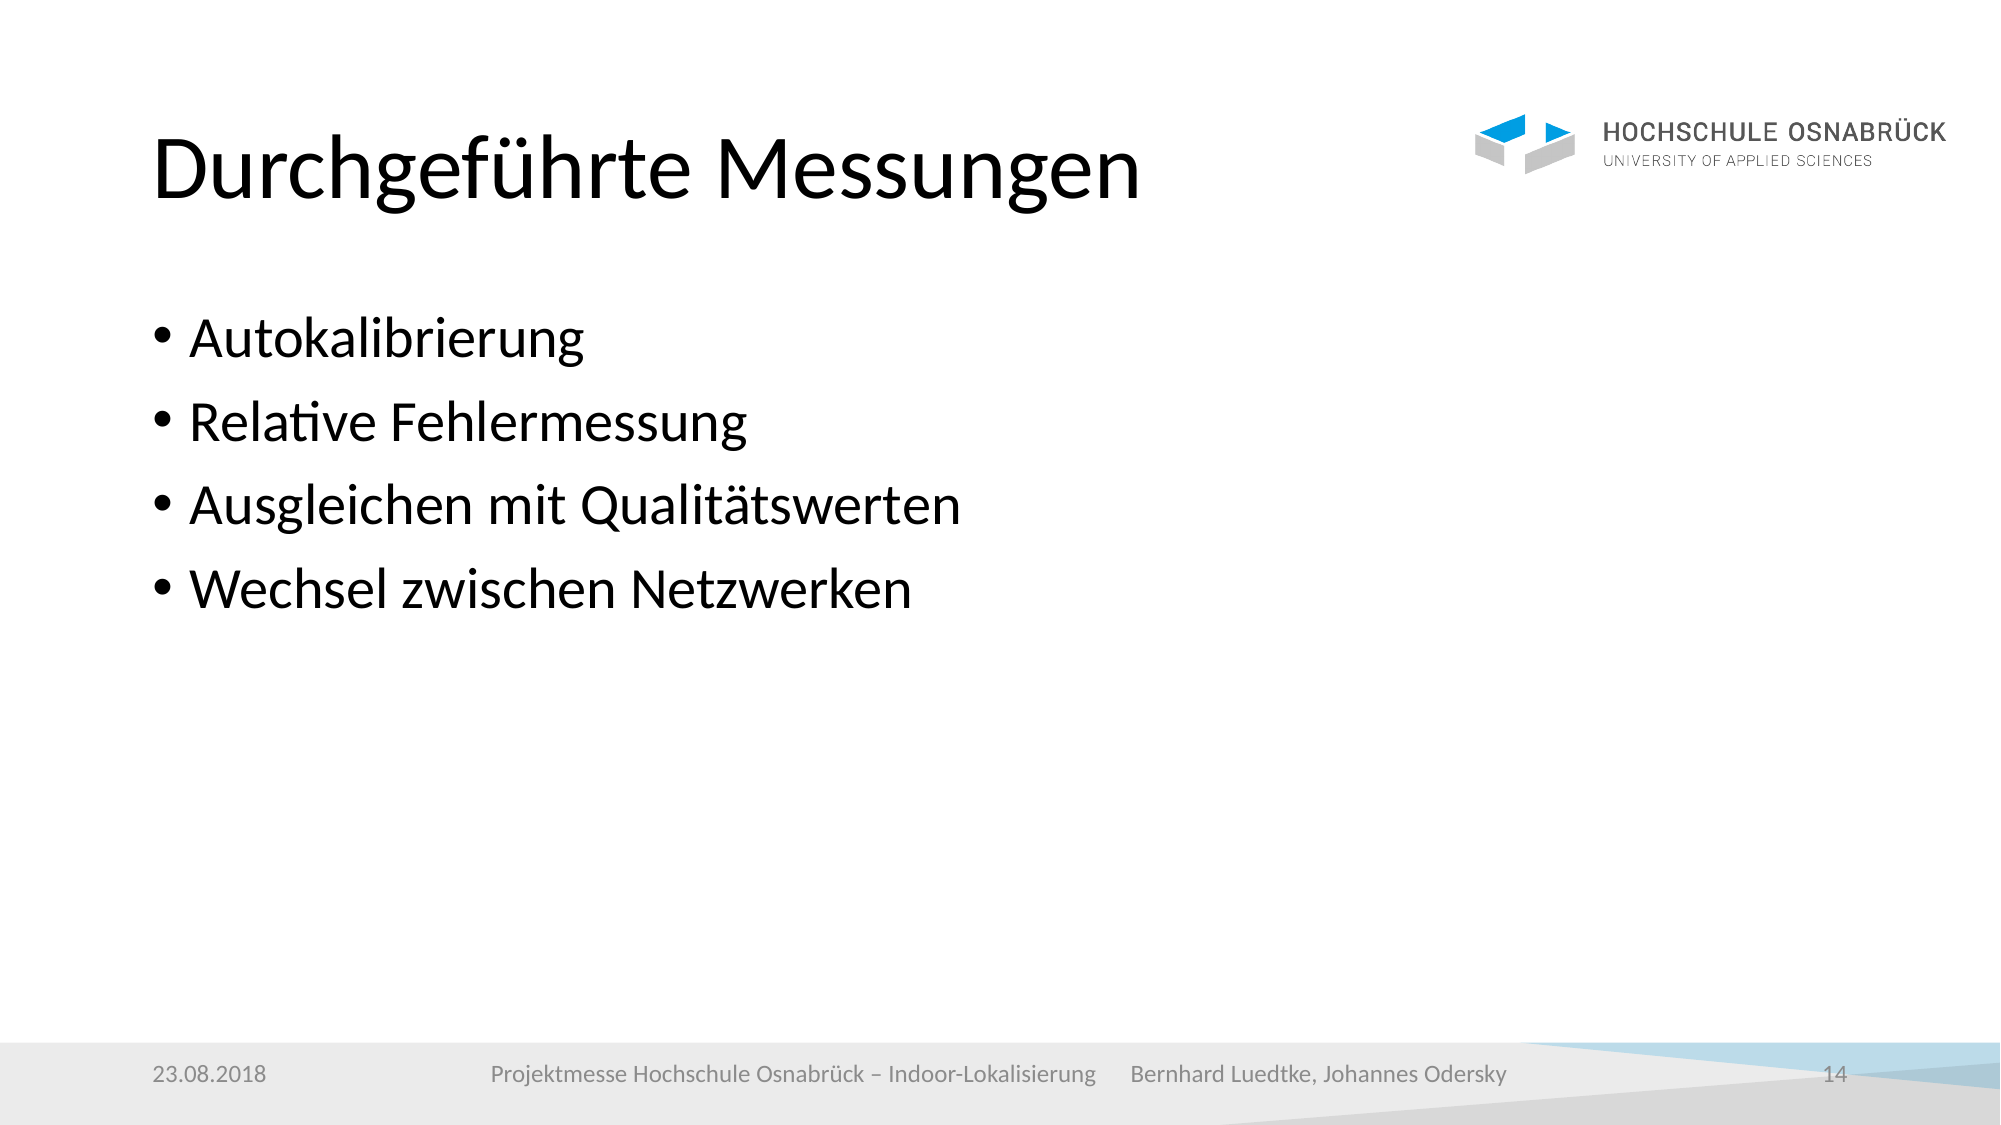

# Durchgeführte Messungen
Autokalibrierung
Relative Fehlermessung
Ausgleichen mit Qualitätswerten
Wechsel zwischen Netzwerken
23.08.2018
Projektmesse Hochschule Osnabrück – Indoor-Lokalisierung      Bernhard Luedtke, Johannes Odersky
14